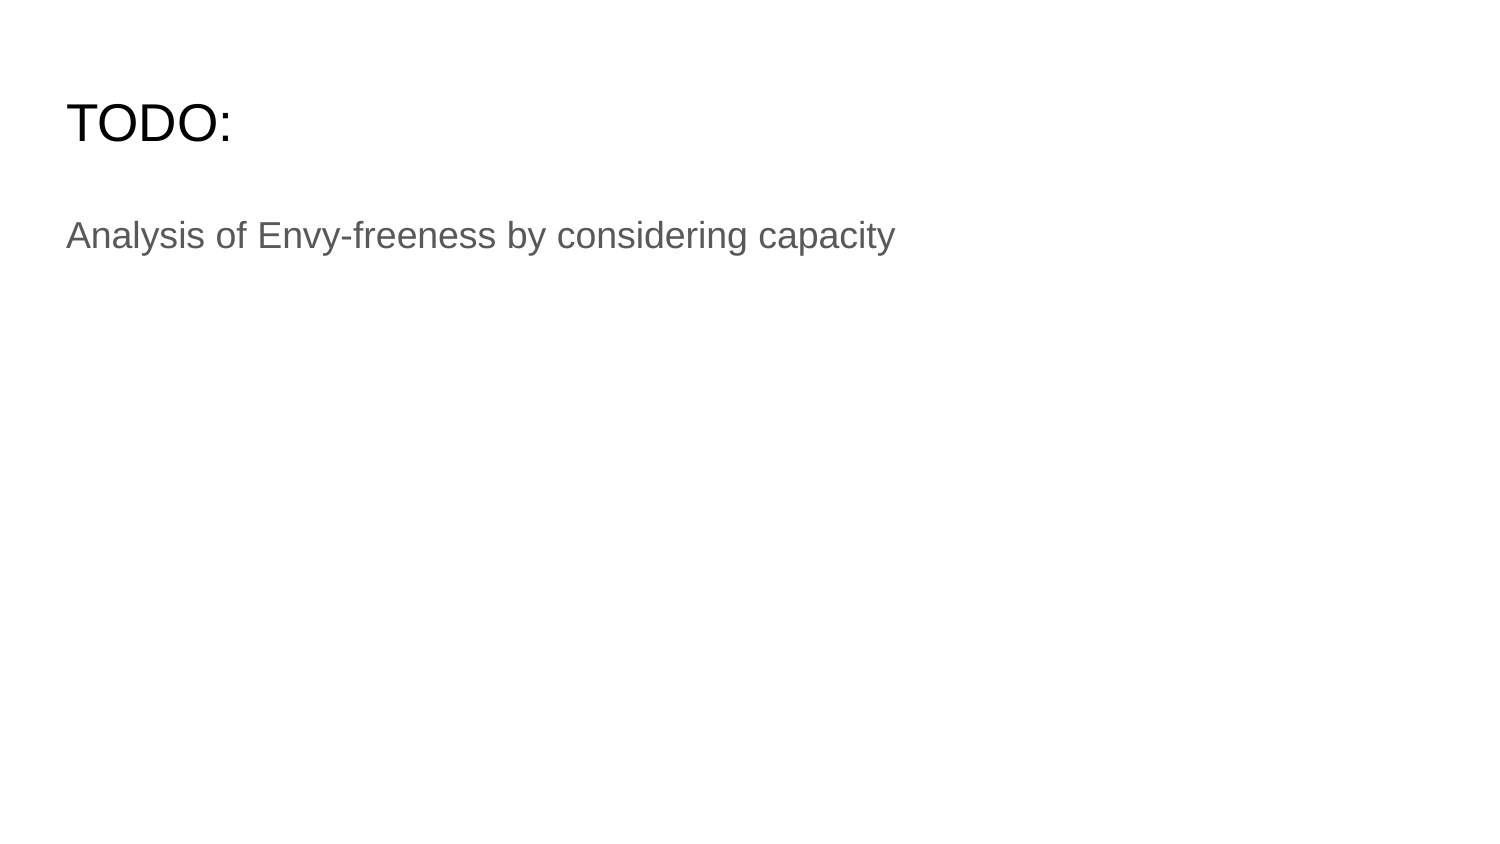

# TODO:
Analysis of Envy-freeness by considering capacity